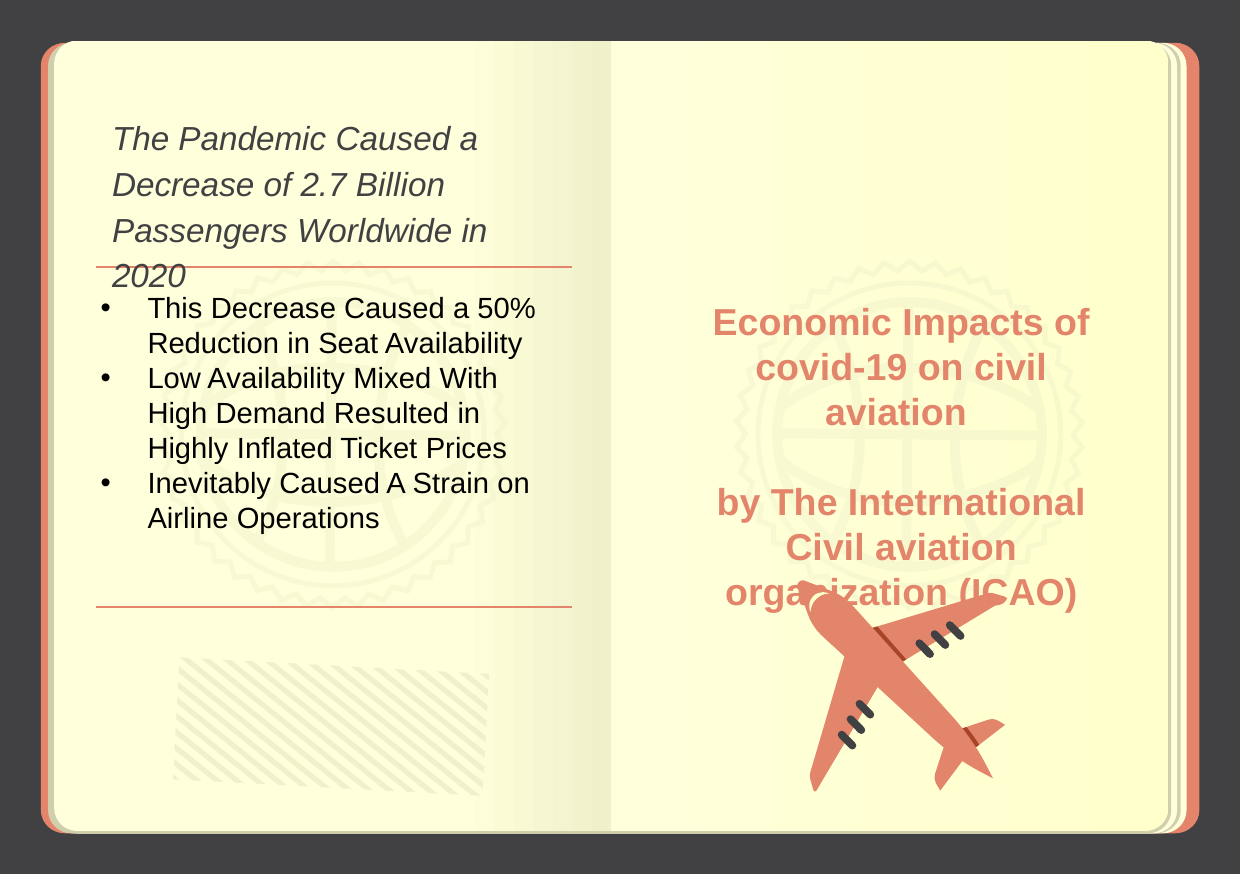

# The Pandemic Caused a Decrease of 2.7 Billion Passengers Worldwide in 2020
This Decrease Caused a 50% Reduction in Seat Availability
Low Availability Mixed With High Demand Resulted in Highly Inflated Ticket Prices
Inevitably Caused A Strain on Airline Operations

Economic Impacts of covid-19 on civil aviation
by The Intetrnational Civil aviation organization (ICAO)